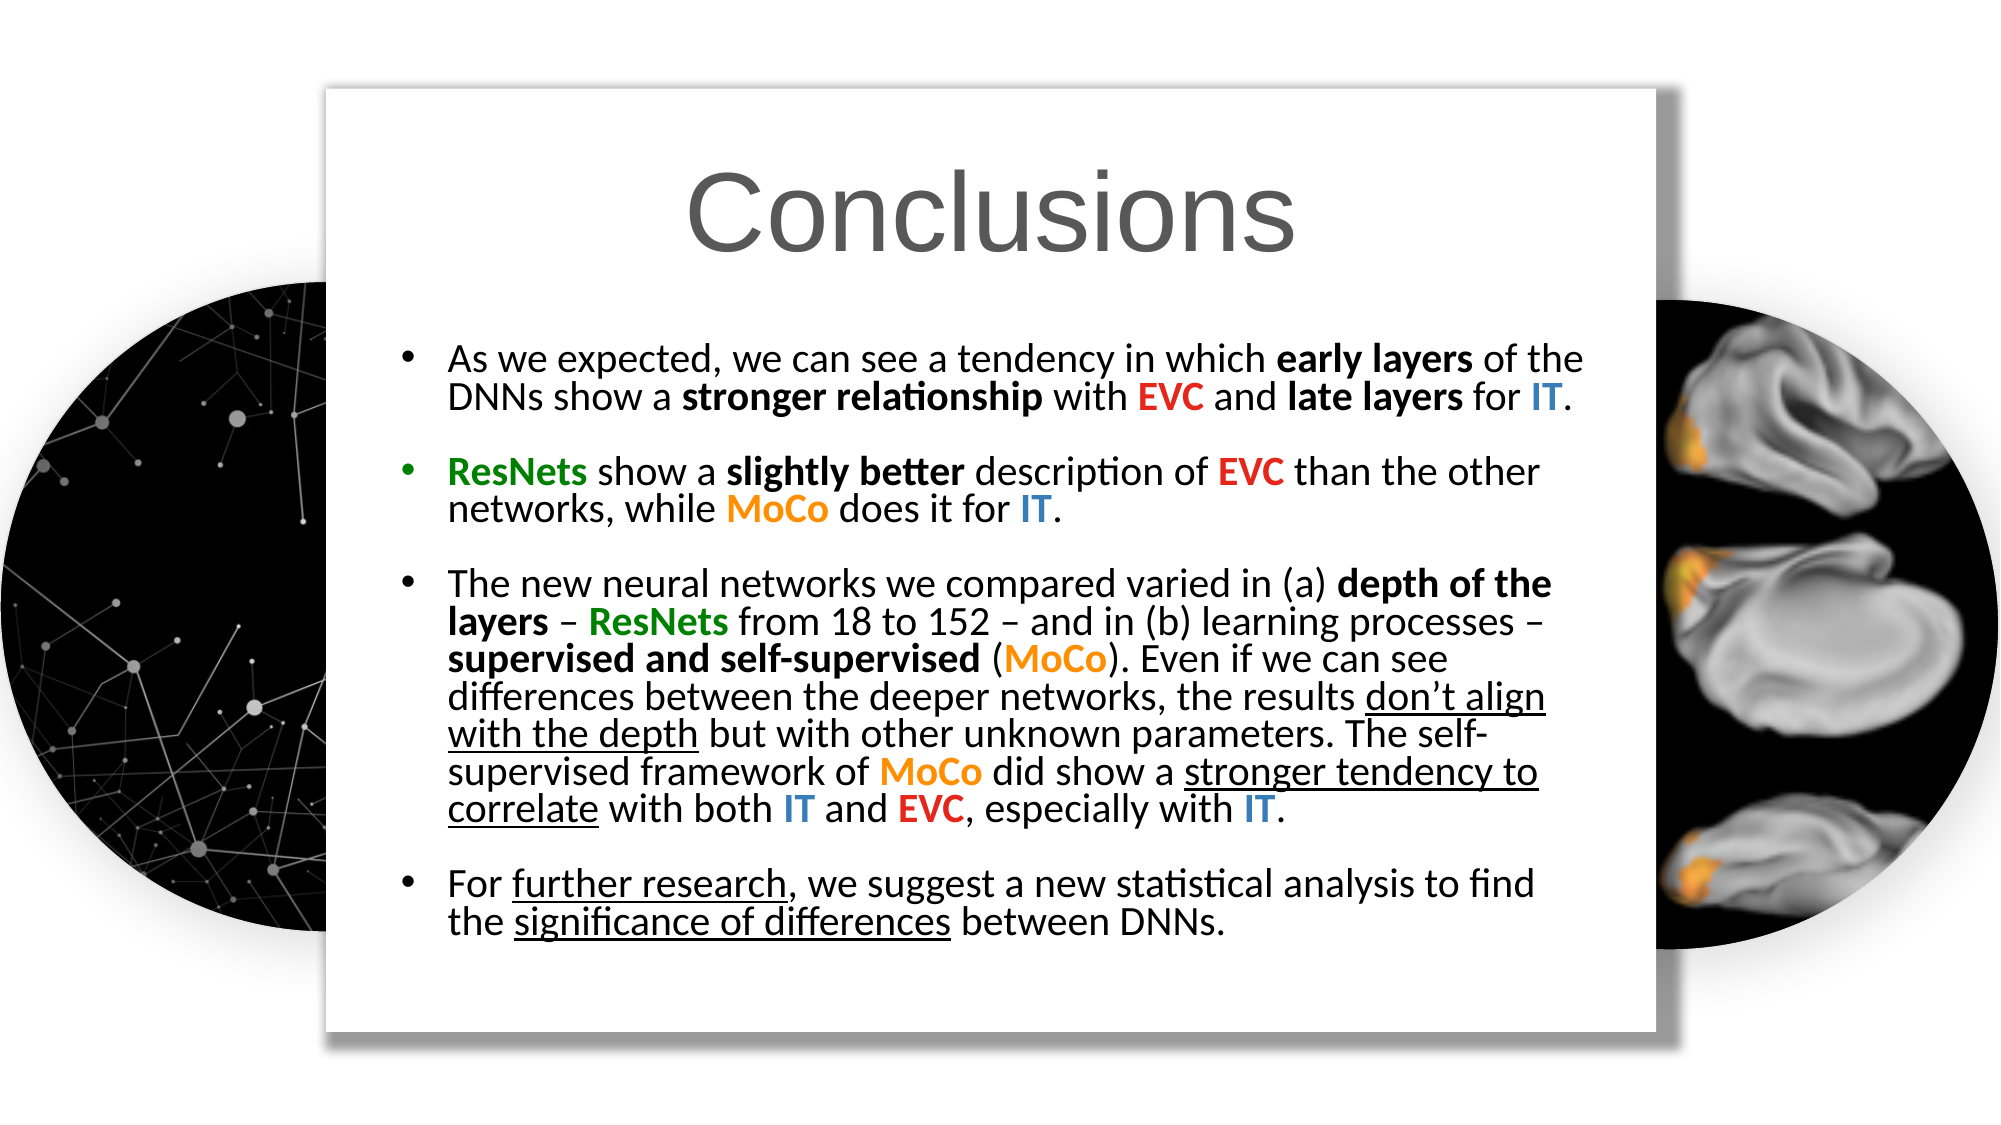

Conclusions
As we expected, we can see a tendency in which early layers of the DNNs show a stronger relationship with EVC and late layers for IT.

ResNets show a slightly better description of EVC than the other networks, while MoCo does it for IT.

The new neural networks we compared varied in (a) depth of the layers – ResNets from 18 to 152 – and in (b) learning processes –supervised and self-supervised (MoCo). Even if we can see differences between the deeper networks, the results don’t align with the depth but with other unknown parameters. The self-supervised framework of MoCo did show a stronger tendency to correlate with both IT and EVC, especially with IT.

For further research, we suggest a new statistical analysis to find the significance of differences between DNNs.